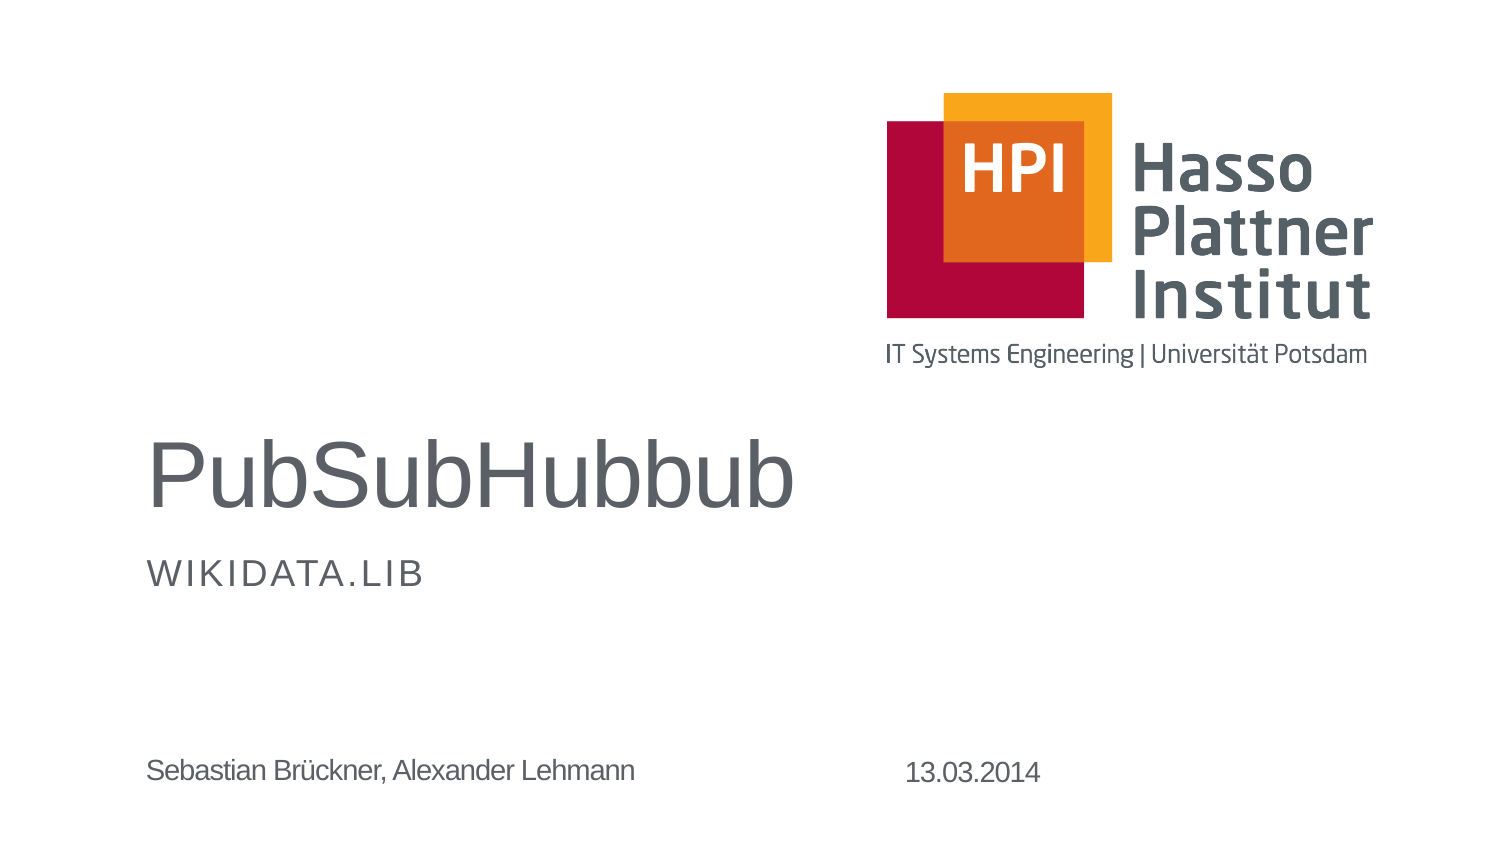

# PubSubHubbub
Wikidata.lib
13.03.2014
Sebastian Brückner, Alexander Lehmann